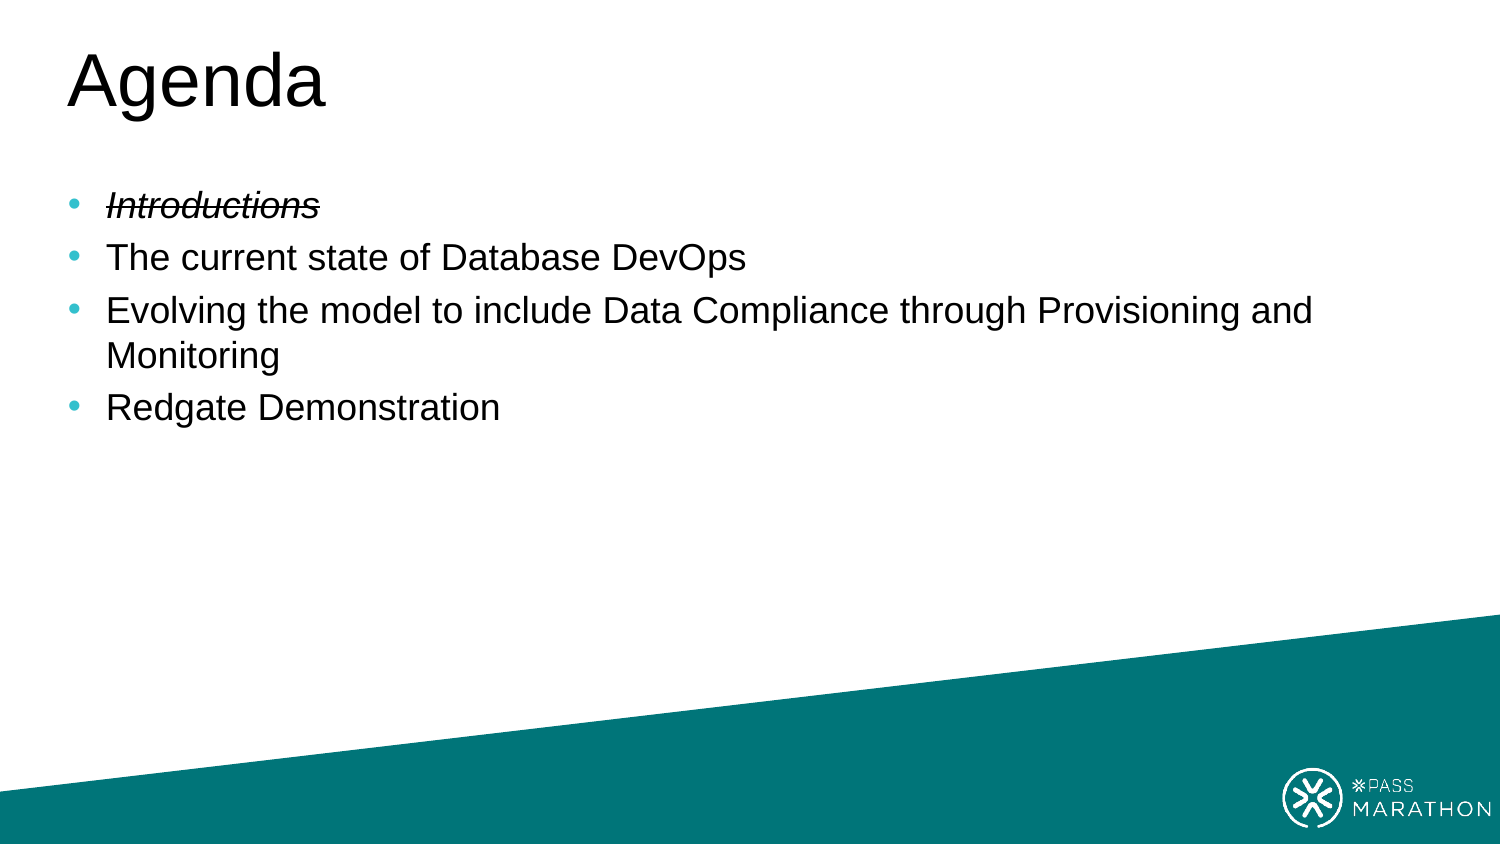

# Agenda
Introductions
The current state of Database DevOps
Evolving the model to include Data Compliance through Provisioning and Monitoring
Redgate Demonstration